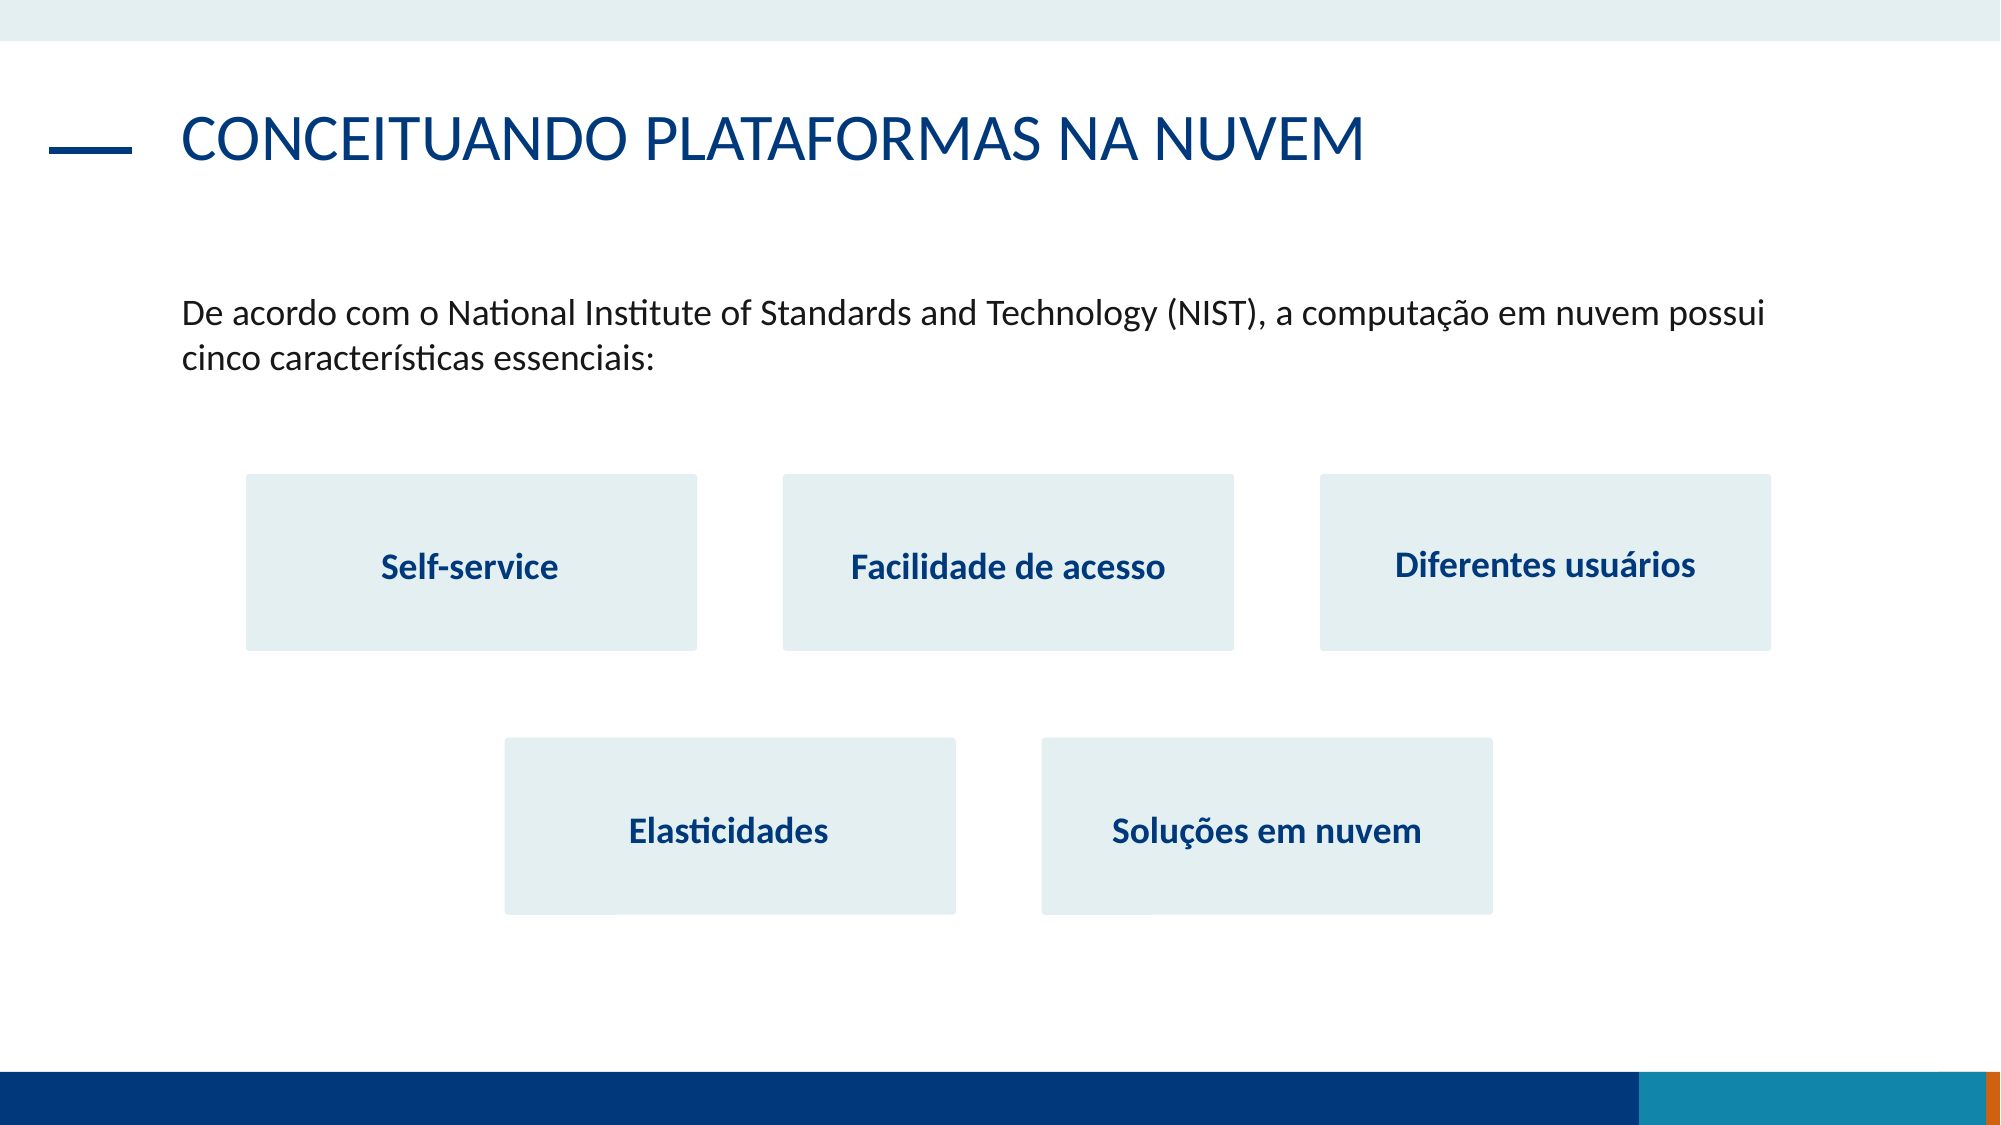

CONCEITUANDO PLATAFORMAS NA NUVEM
De acordo com o National Institute of Standards and Technology (NIST), a computação em nuvem possui cinco características essenciais:

Facilidade de acesso

Diferentes usuários

Self-service

Soluções em nuvem

Elasticidades